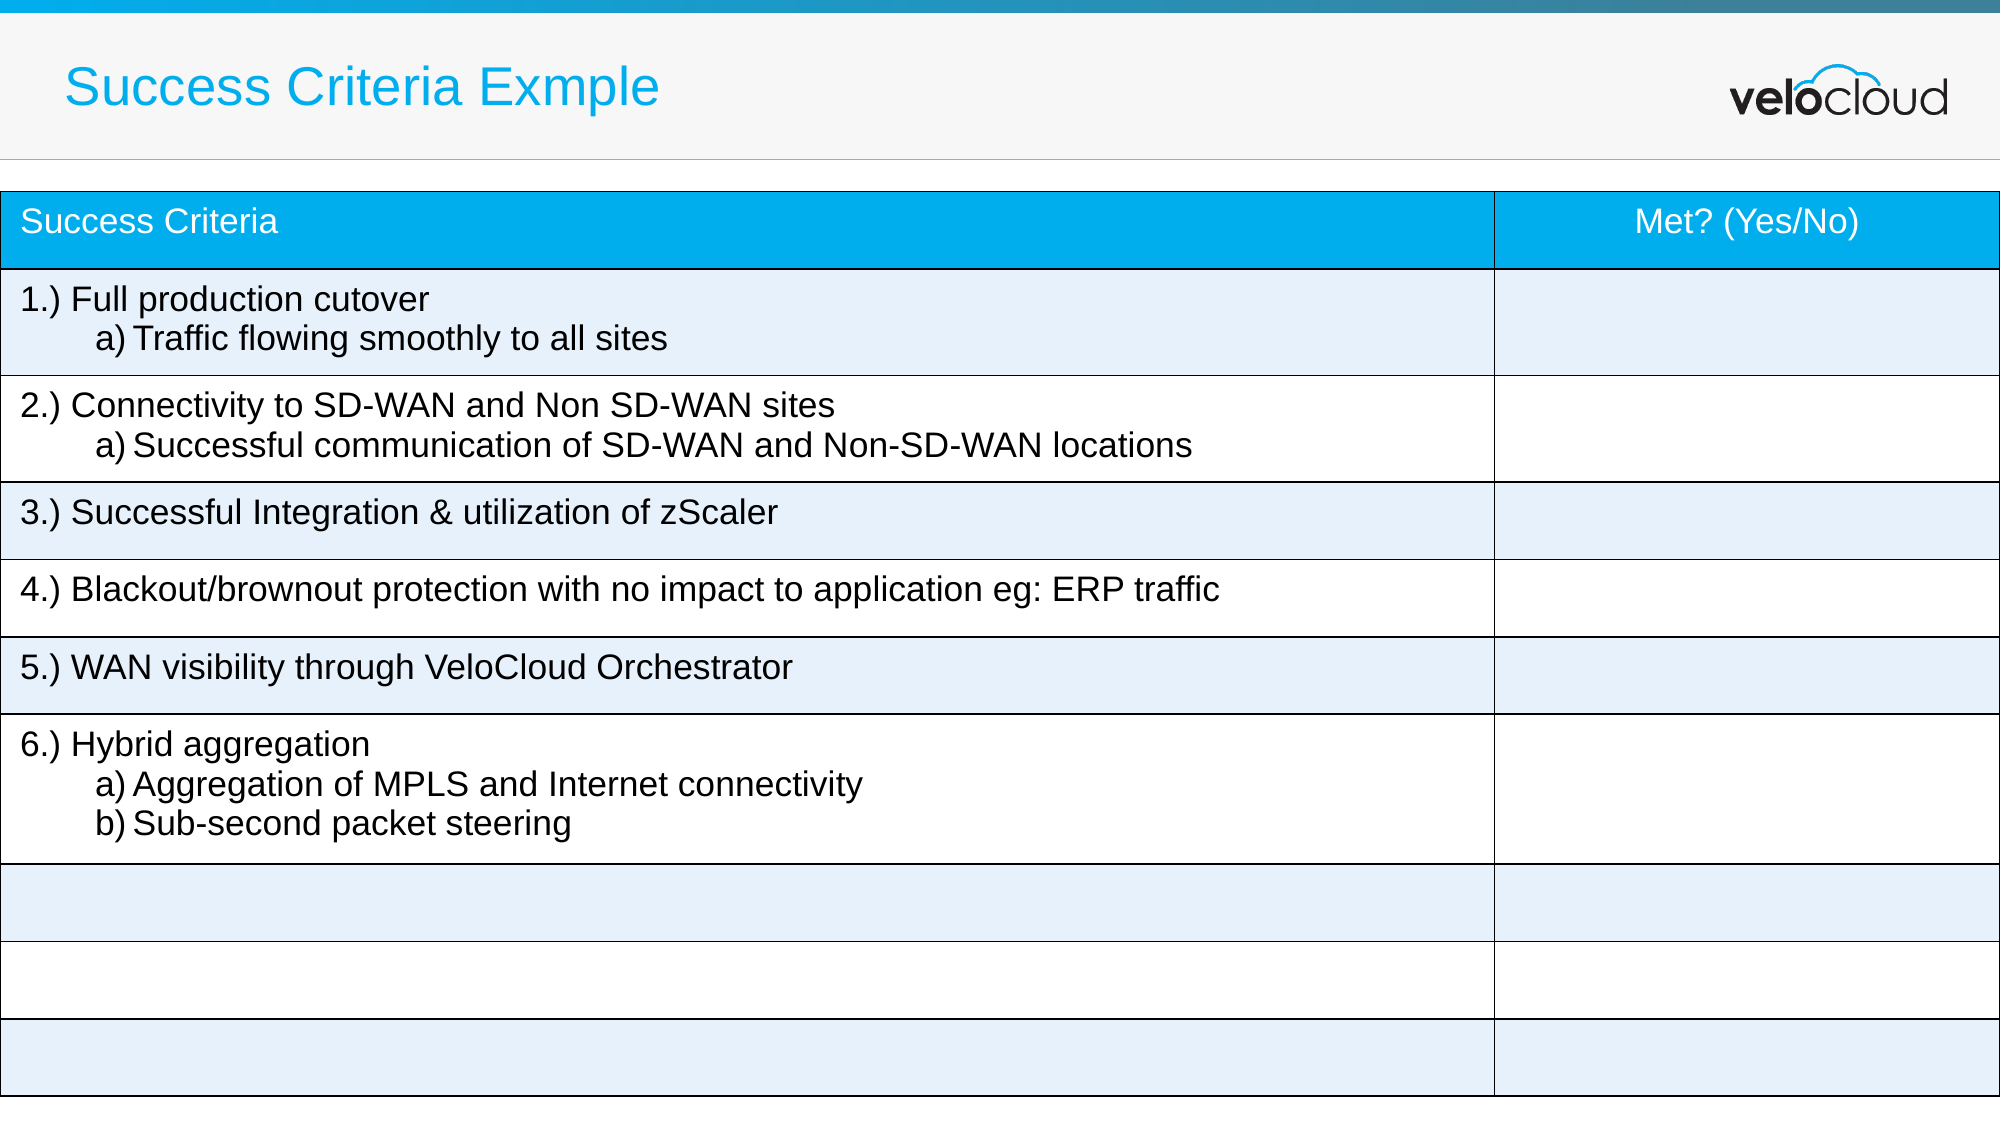

# Success Criteria Exmple

| Success Criteria | Met? (Yes/No) |
| --- | --- |
| 1.) Full production cutover Traffic flowing smoothly to all sites |  |
| 2.) Connectivity to SD-WAN and Non SD-WAN sites Successful communication of SD-WAN and Non-SD-WAN locations |  |
| 3.) Successful Integration & utilization of zScaler |  |
| 4.) Blackout/brownout protection with no impact to application eg: ERP traffic |  |
| 5.) WAN visibility through VeloCloud Orchestrator |  |
| 6.) Hybrid aggregation Aggregation of MPLS and Internet connectivity Sub-second packet steering |  |
|  |  |
|  |  |
|  |  |